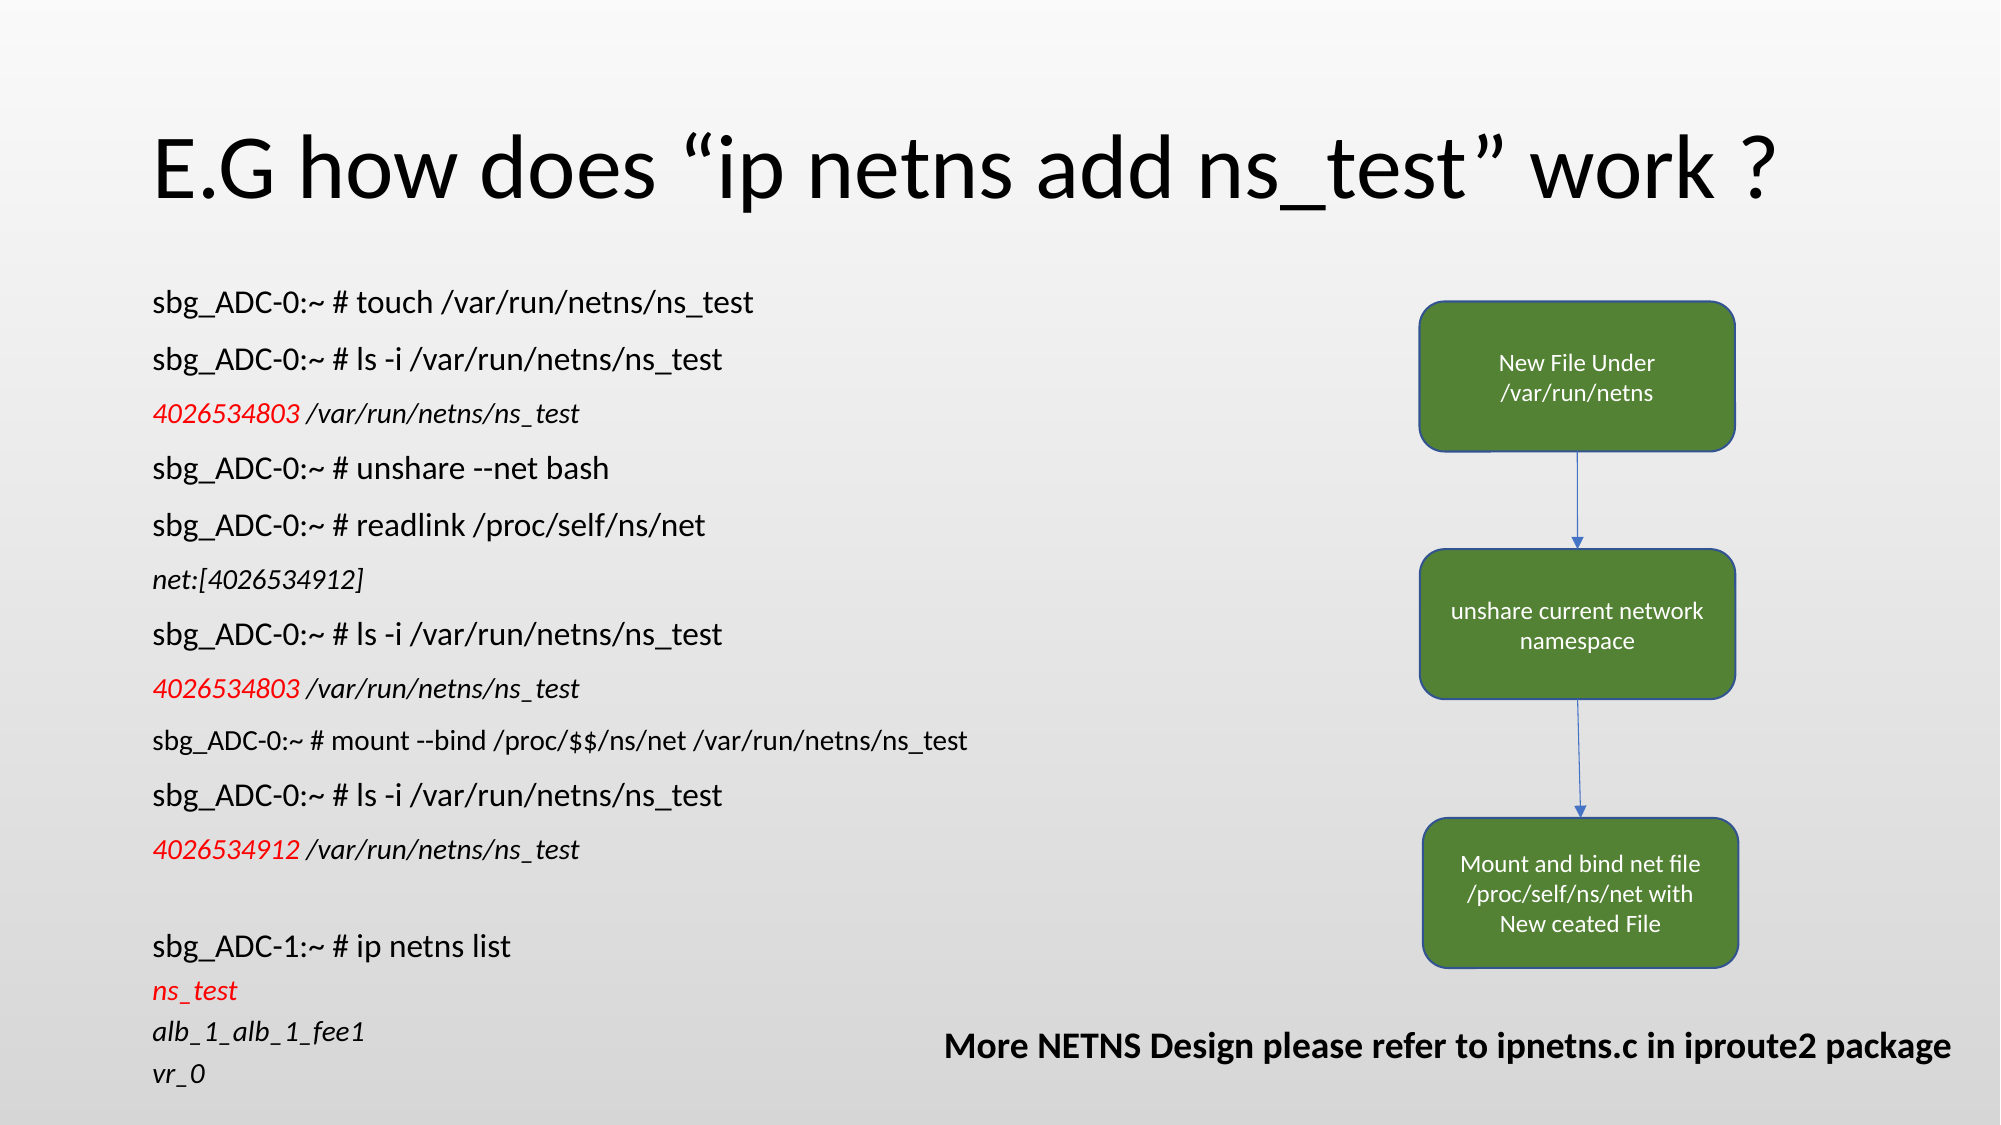

# E.G how does “ip netns add ns_test” work ?
sbg_ADC-0:~ # touch /var/run/netns/ns_test
sbg_ADC-0:~ # ls -i /var/run/netns/ns_test
4026534803 /var/run/netns/ns_test
sbg_ADC-0:~ # unshare --net bash
sbg_ADC-0:~ # readlink /proc/self/ns/net
net:[4026534912]
sbg_ADC-0:~ # ls -i /var/run/netns/ns_test
4026534803 /var/run/netns/ns_test
sbg_ADC-0:~ # mount --bind /proc/$$/ns/net /var/run/netns/ns_test
sbg_ADC-0:~ # ls -i /var/run/netns/ns_test
4026534912 /var/run/netns/ns_test

sbg_ADC-1:~ # ip netns list
ns_test
alb_1_alb_1_fee1
vr_0
New File Under /var/run/netns
unshare current network namespace
Mount and bind net file /proc/self/ns/net with New ceated File
More NETNS Design please refer to ipnetns.c in iproute2 package